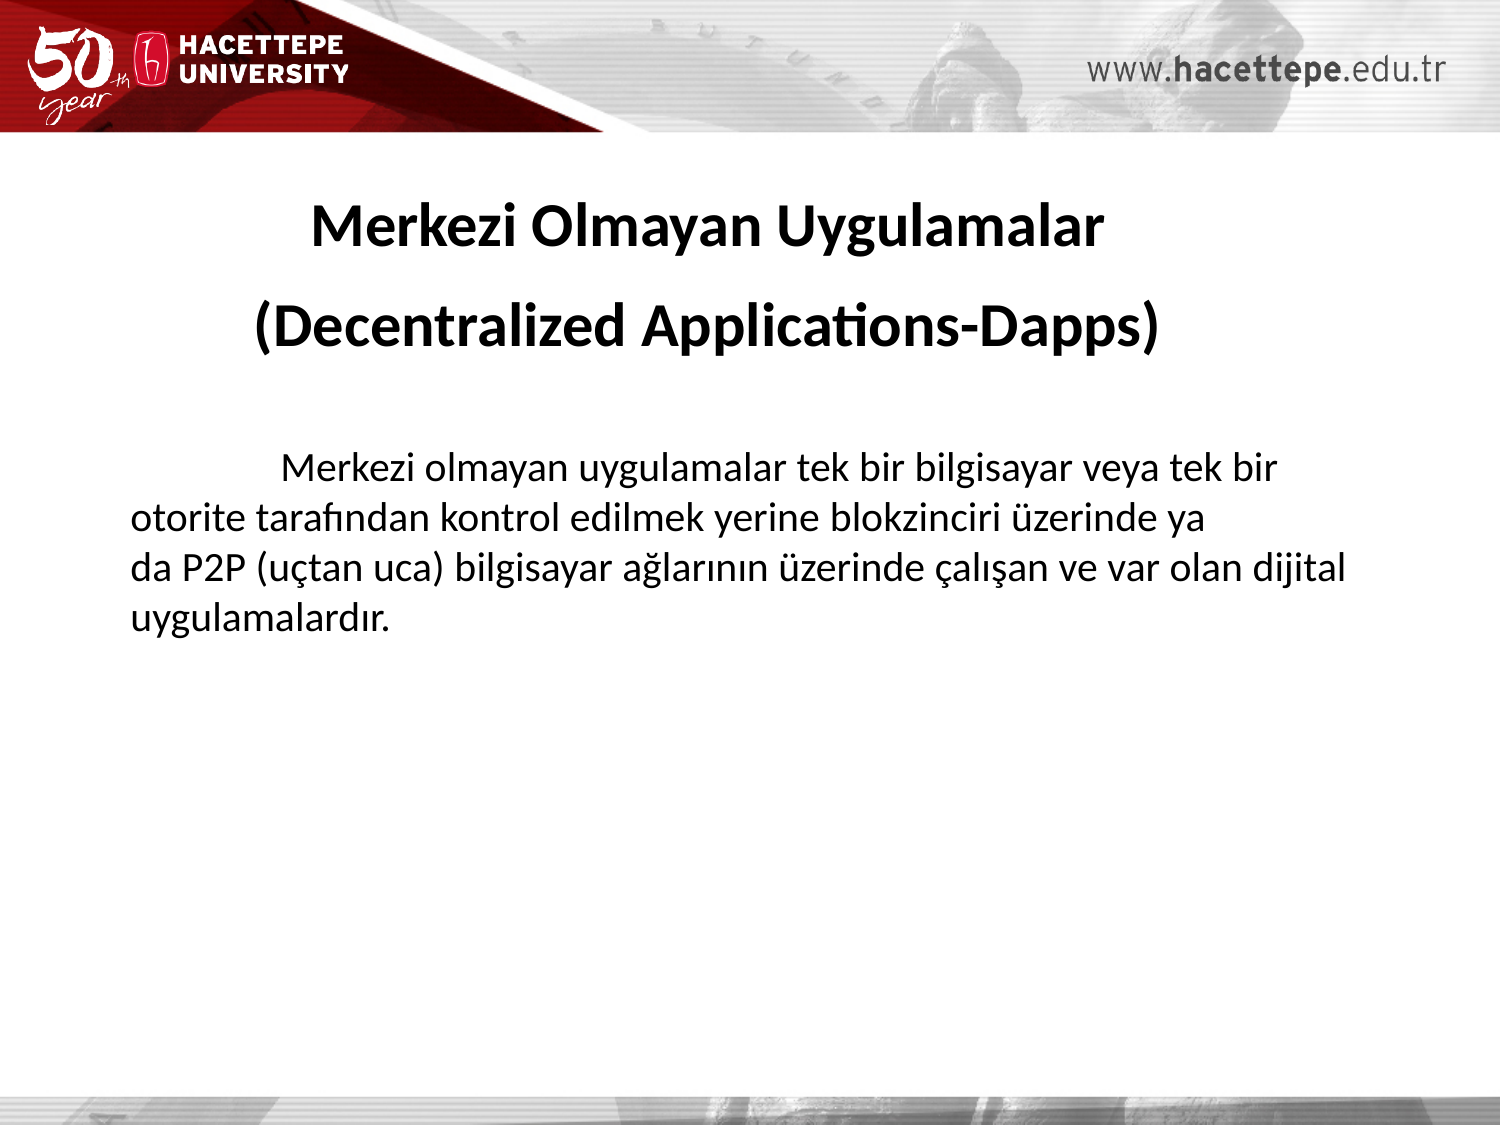

Merkezi Olmayan Uygulamalar
(Decentralized Applications-Dapps)
		Merkezi olmayan uygulamalar tek bir bilgisayar veya tek bir otorite tarafından kontrol edilmek yerine blokzinciri üzerinde ya da P2P (uçtan uca) bilgisayar ağlarının üzerinde çalışan ve var olan dijital uygulamalardır.